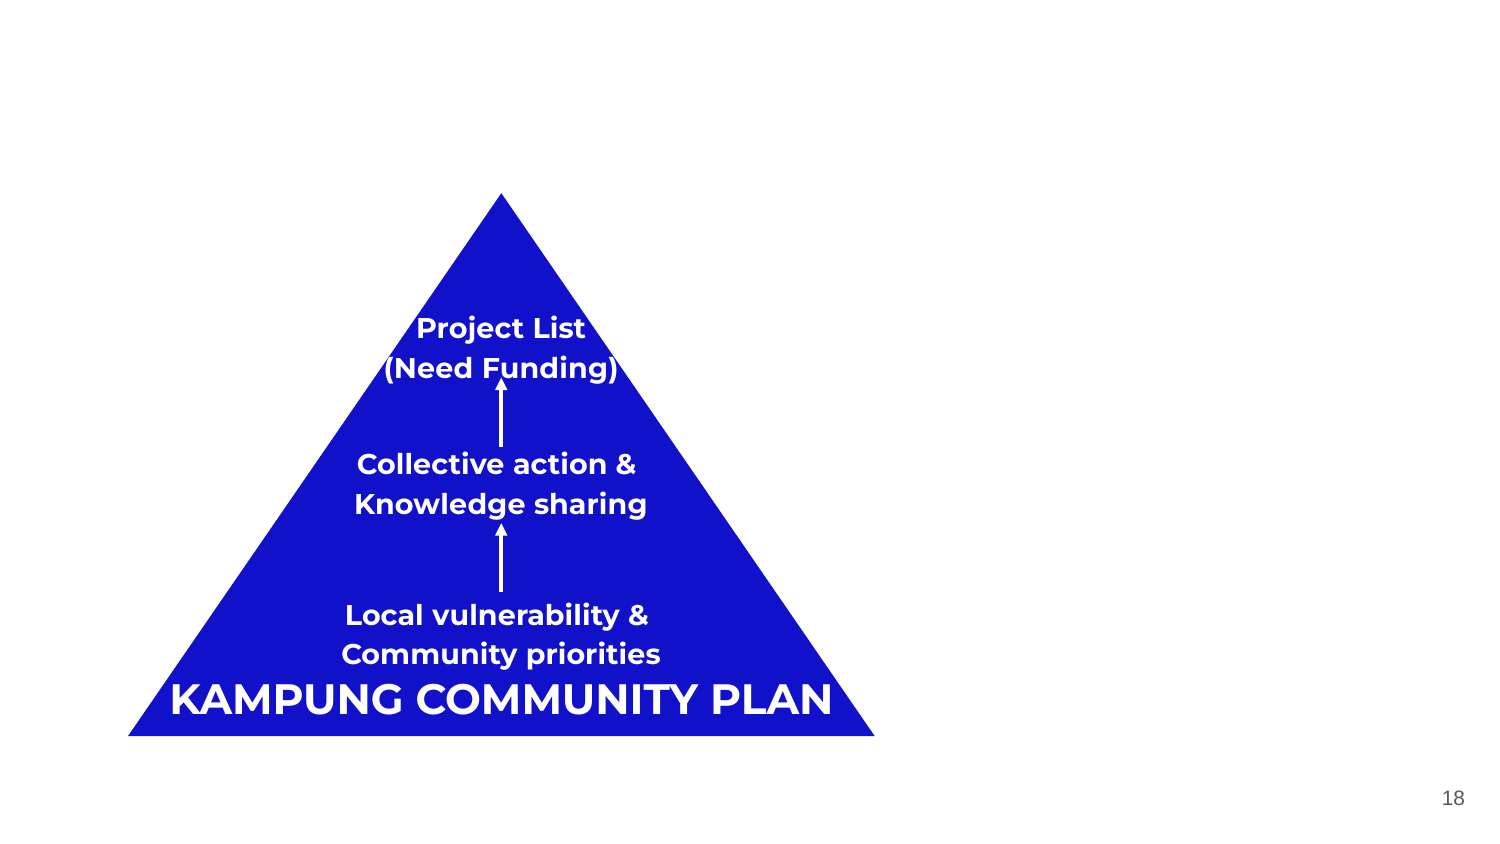

Project List
(Need Funding)
Collective action &
Knowledge sharing
Local vulnerability &
Community priorities
KAMPUNG COMMUNITY PLAN
18